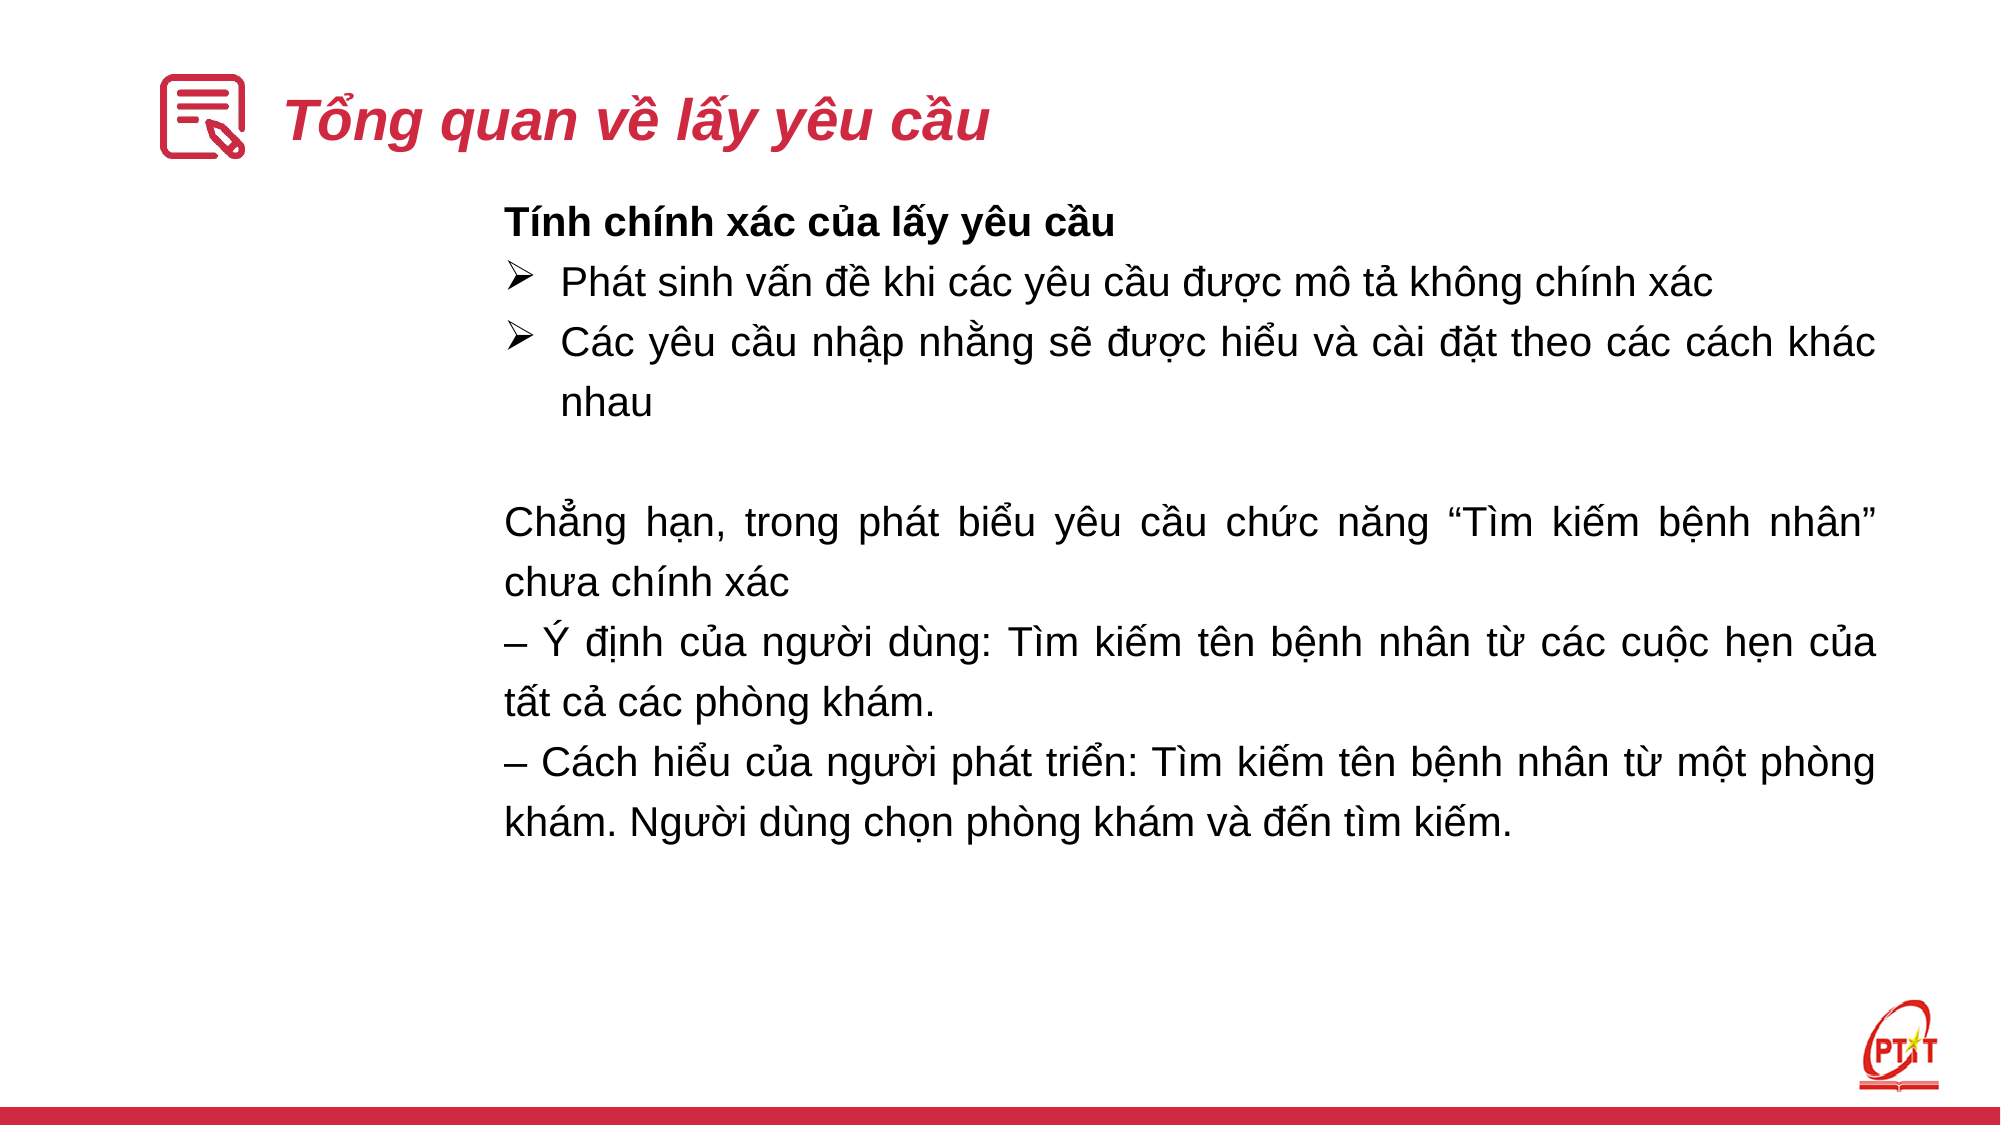

# Tổng quan về lấy yêu cầu
Tính chính xác của lấy yêu cầu
Phát sinh vấn đề khi các yêu cầu được mô tả không chính xác
Các yêu cầu nhập nhằng sẽ được hiểu và cài đặt theo các cách khác nhau

Chẳng hạn, trong phát biểu yêu cầu chức năng “Tìm kiếm bệnh nhân” chưa chính xác
– Ý định của người dùng: Tìm kiếm tên bệnh nhân từ các cuộc hẹn của tất cả các phòng khám.
– Cách hiểu của người phát triển: Tìm kiếm tên bệnh nhân từ một phòng khám. Người dùng chọn phòng khám và đến tìm kiếm.